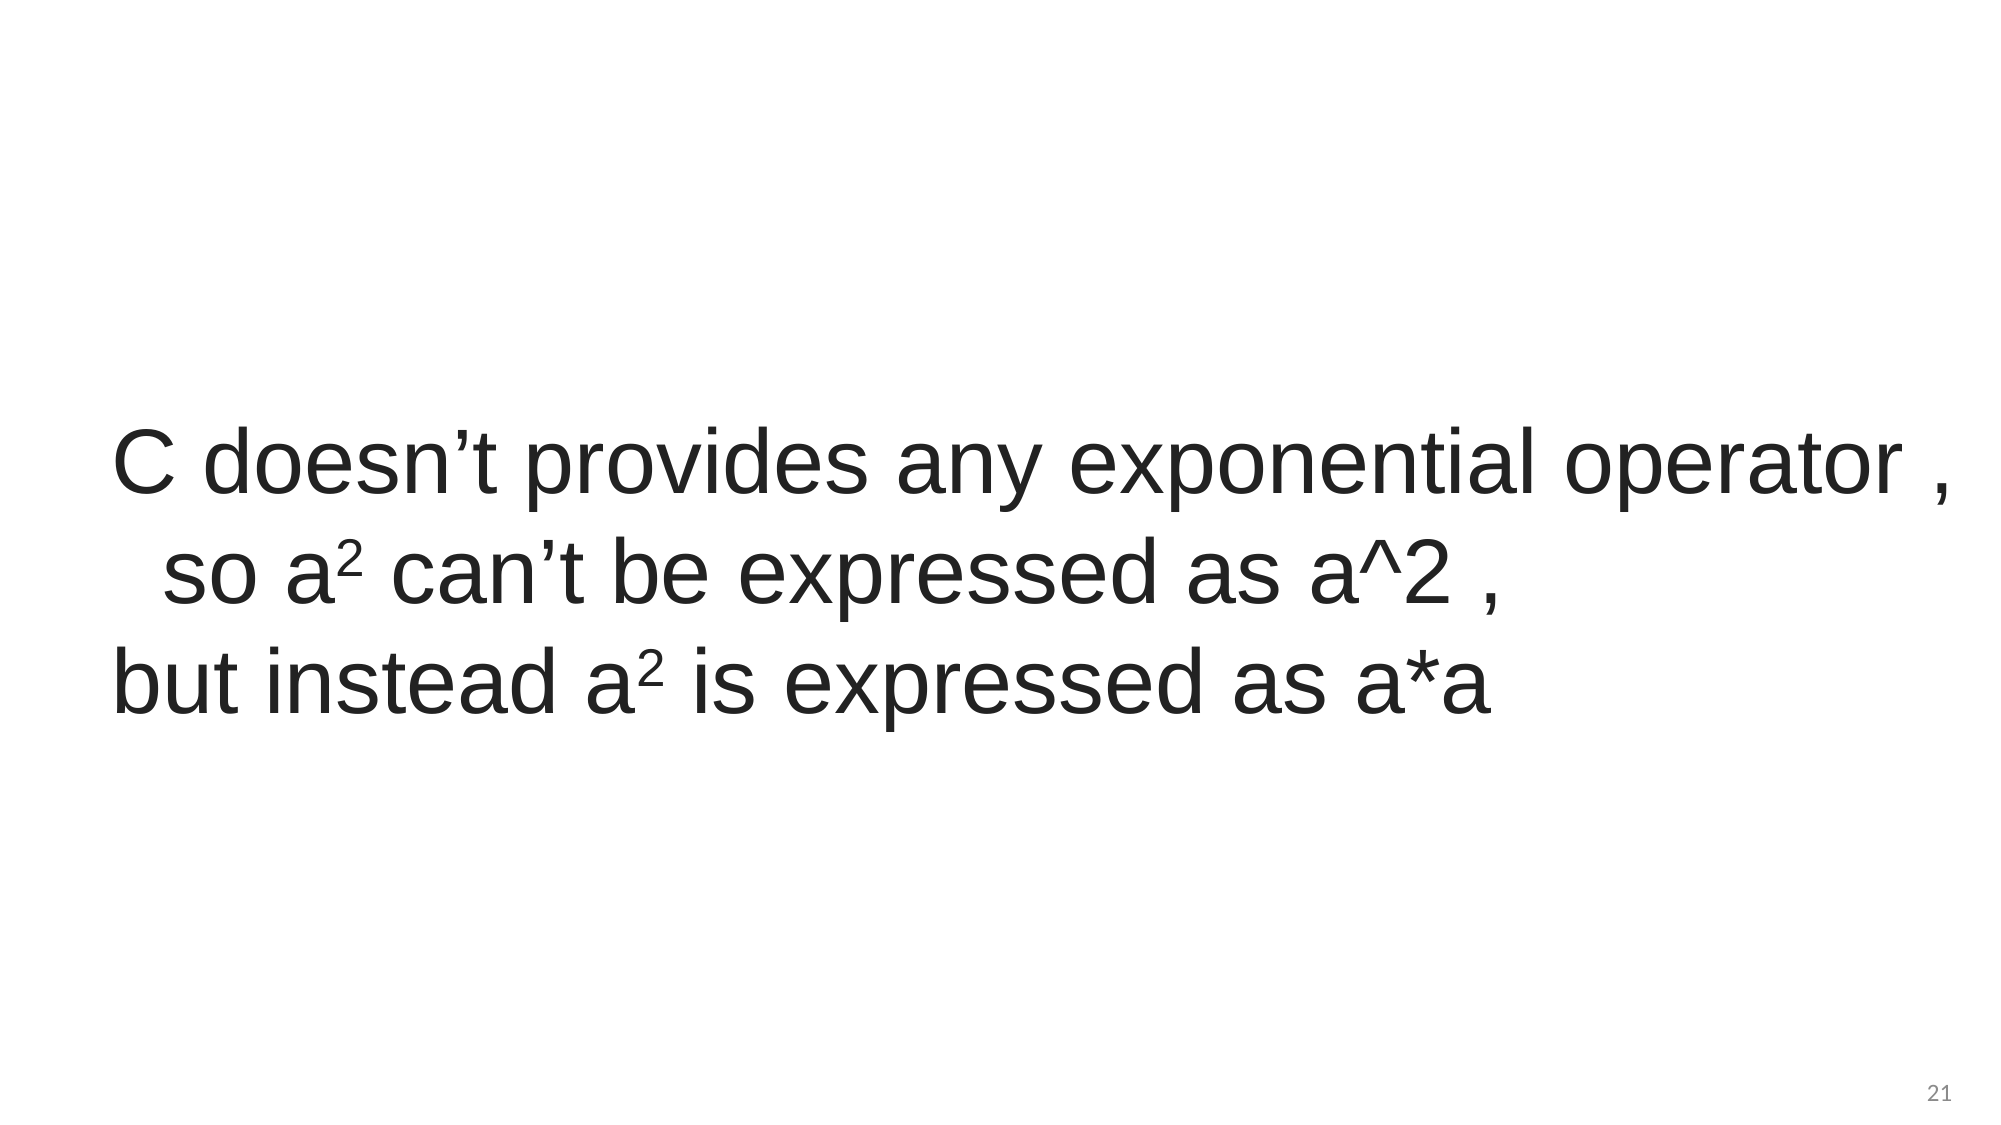

#
C doesn’t provides any exponential operator ,
  so a2 can’t be expressed as a^2 ,
but instead a2 is expressed as a*a
21